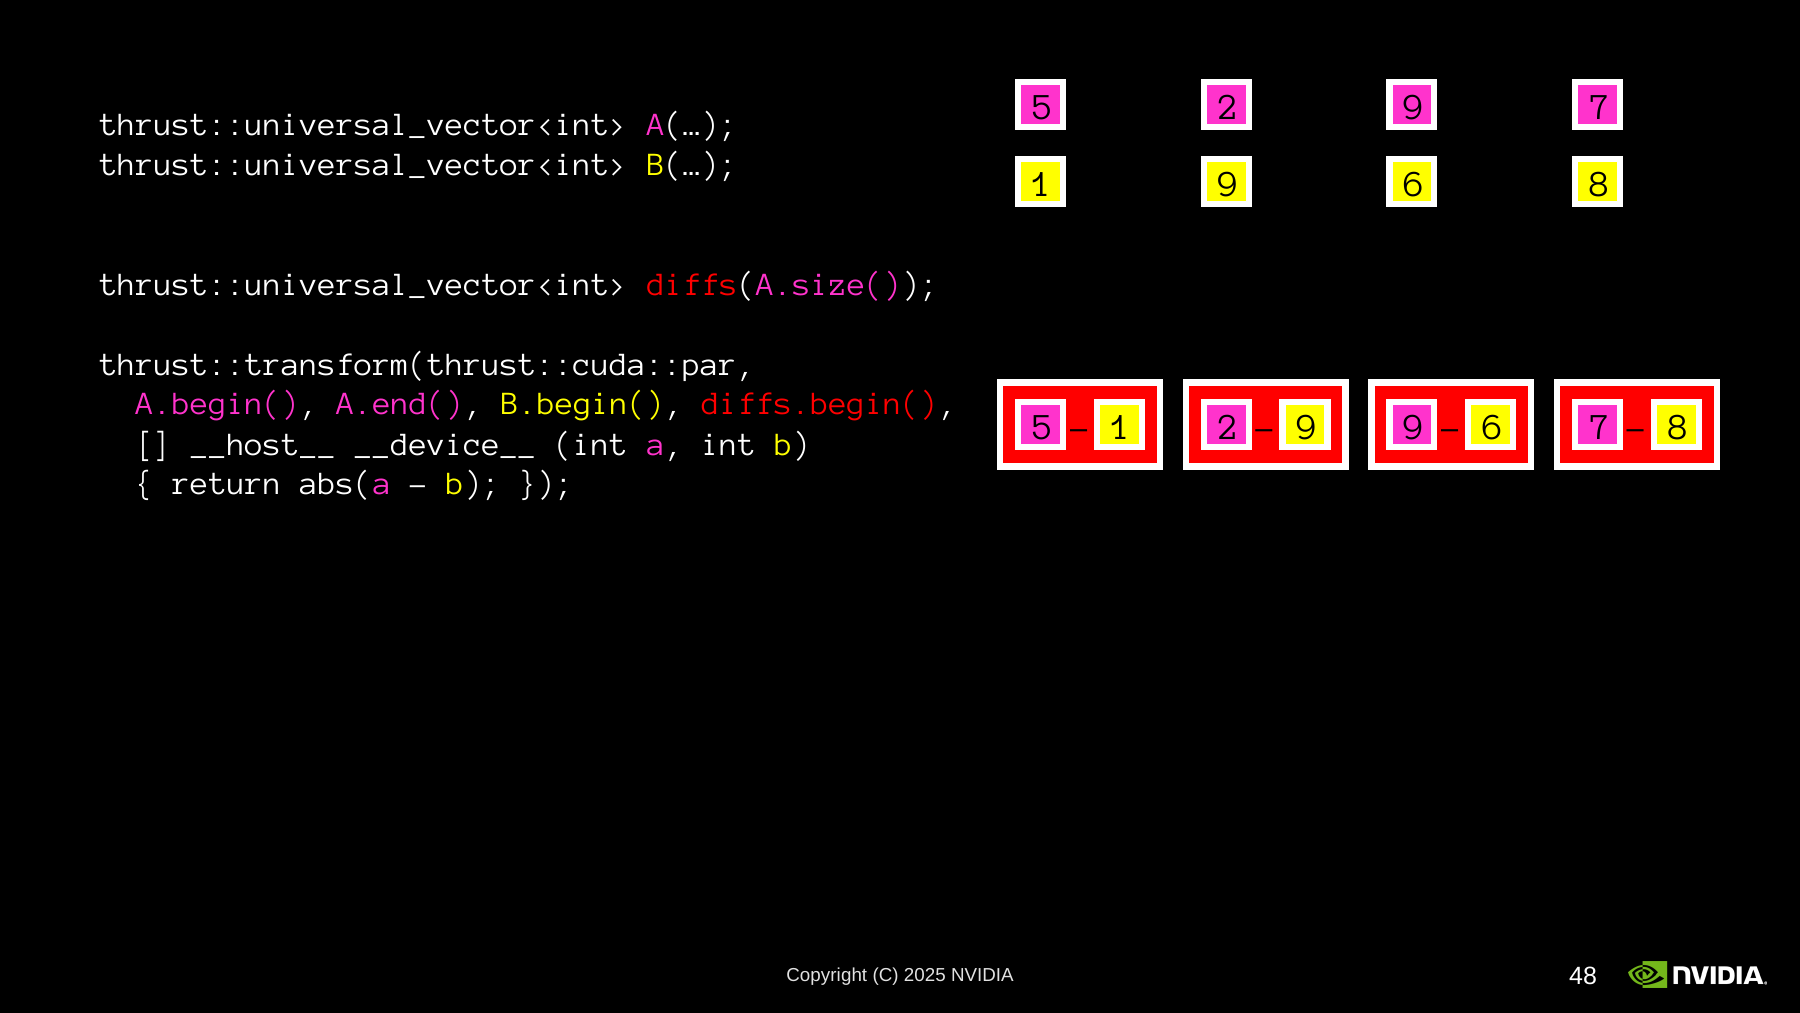

5
2
9
7
1
9
6
8
thrust::universal_vector<int> A(…);
thrust::universal_vector<int> B(…);

thrust::universal_vector<int> diffs(A.size());

thrust::transform(thrust::cuda::par,
  A.begin(), A.end(), B.begin(), diffs.begin(),
  [] __host__ __device__ (int a, int b)
  { return abs(a - b); });
-
-
-
-
5
1
2
9
9
6
7
8

Copyright (C) 2025 NVIDIA
48